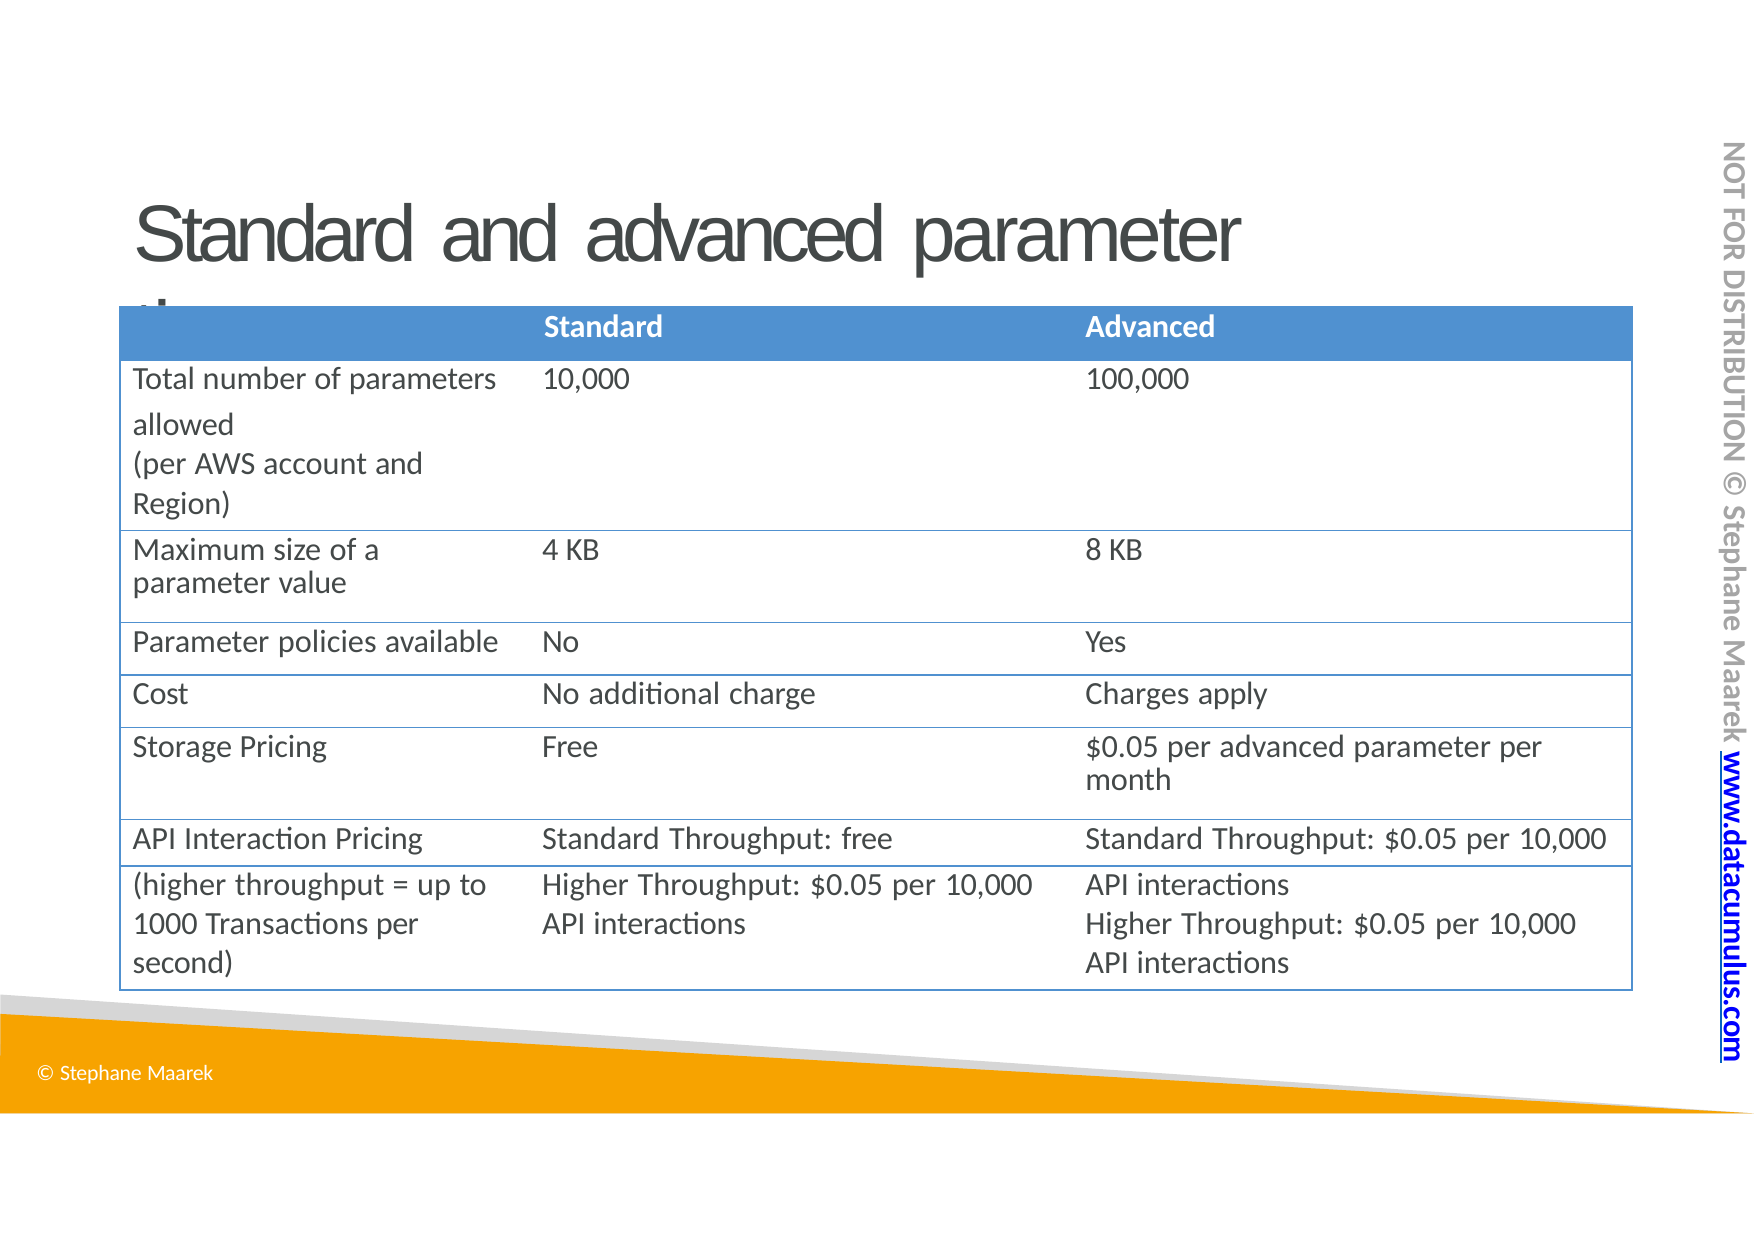

NOT FOR DISTRIBUTION © Stephane Maarek www.datacumulus.com
# Standard and advanced parameter tiers
| Standard |  | Advanced |
| --- | --- | --- |
| Total number of parameters | 10,000 | 100,000 |
| allowed |  |  |
| (per AWS account and |  |  |
| Region) |  |  |
| Maximum size of a parameter value | 4 KB | 8 KB |
| Parameter policies available | No | Yes |
| Cost | No additional charge | Charges apply |
| Storage Pricing | Free | $0.05 per advanced parameter per month |
| API Interaction Pricing | Standard Throughput: free | Standard Throughput: $0.05 per 10,000 |
| (higher throughput = up to | Higher Throughput: $0.05 per 10,000 | API interactions |
| 1000 Transactions per | API interactions | Higher Throughput: $0.05 per 10,000 |
| second) |  | API interactions |
© Stephane Maarek